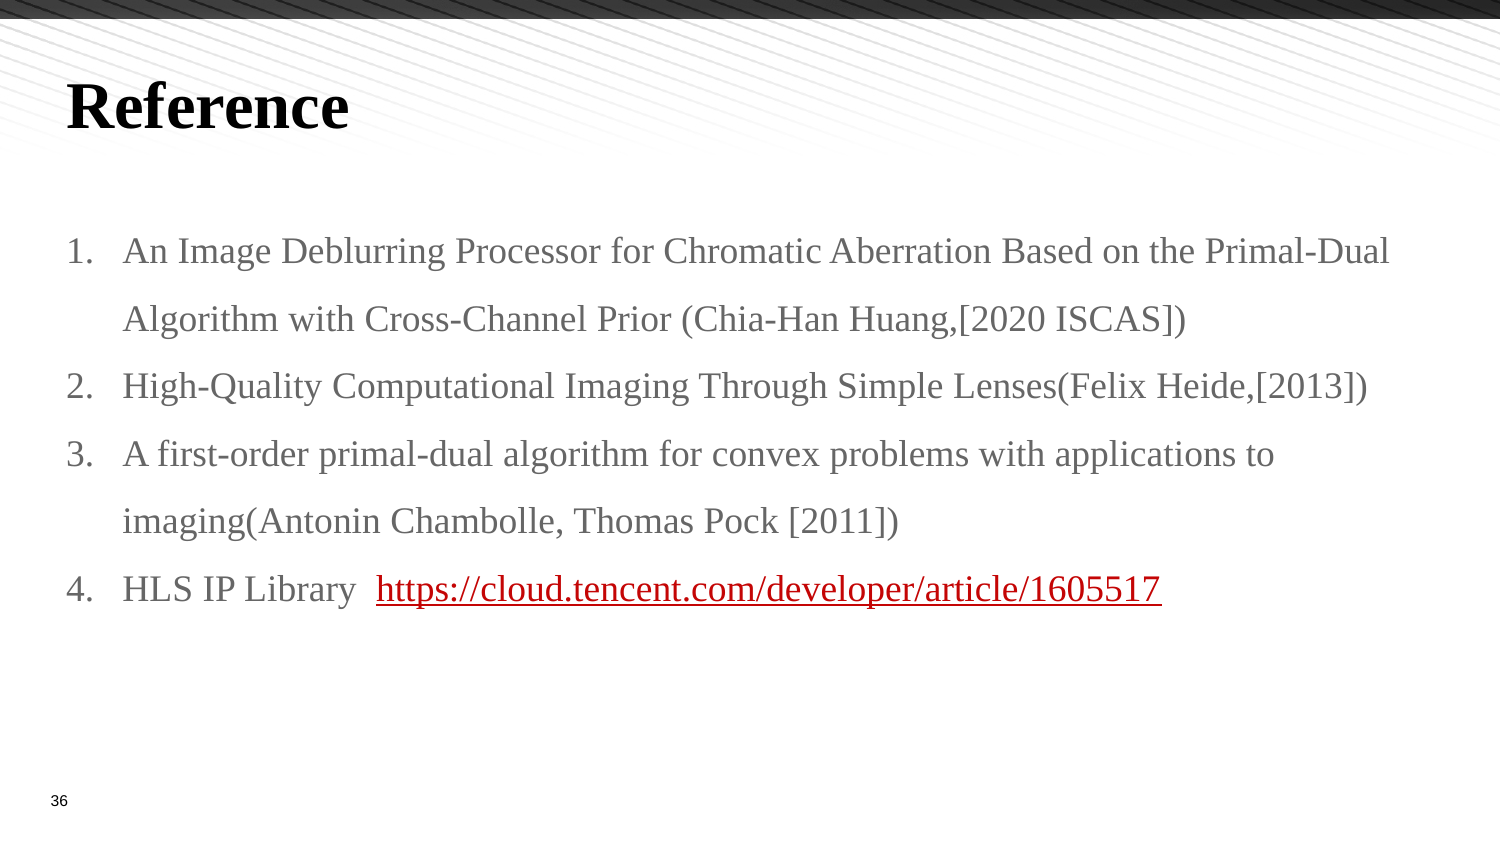

# Reference
An Image Deblurring Processor for Chromatic Aberration Based on the Primal-Dual Algorithm with Cross-Channel Prior (Chia-Han Huang,[2020 ISCAS])
High-Quality Computational Imaging Through Simple Lenses(Felix Heide,[2013])
A first-order primal-dual algorithm for convex problems with applications to imaging(Antonin Chambolle, Thomas Pock [2011])
HLS IP Library  https://cloud.tencent.com/developer/article/1605517